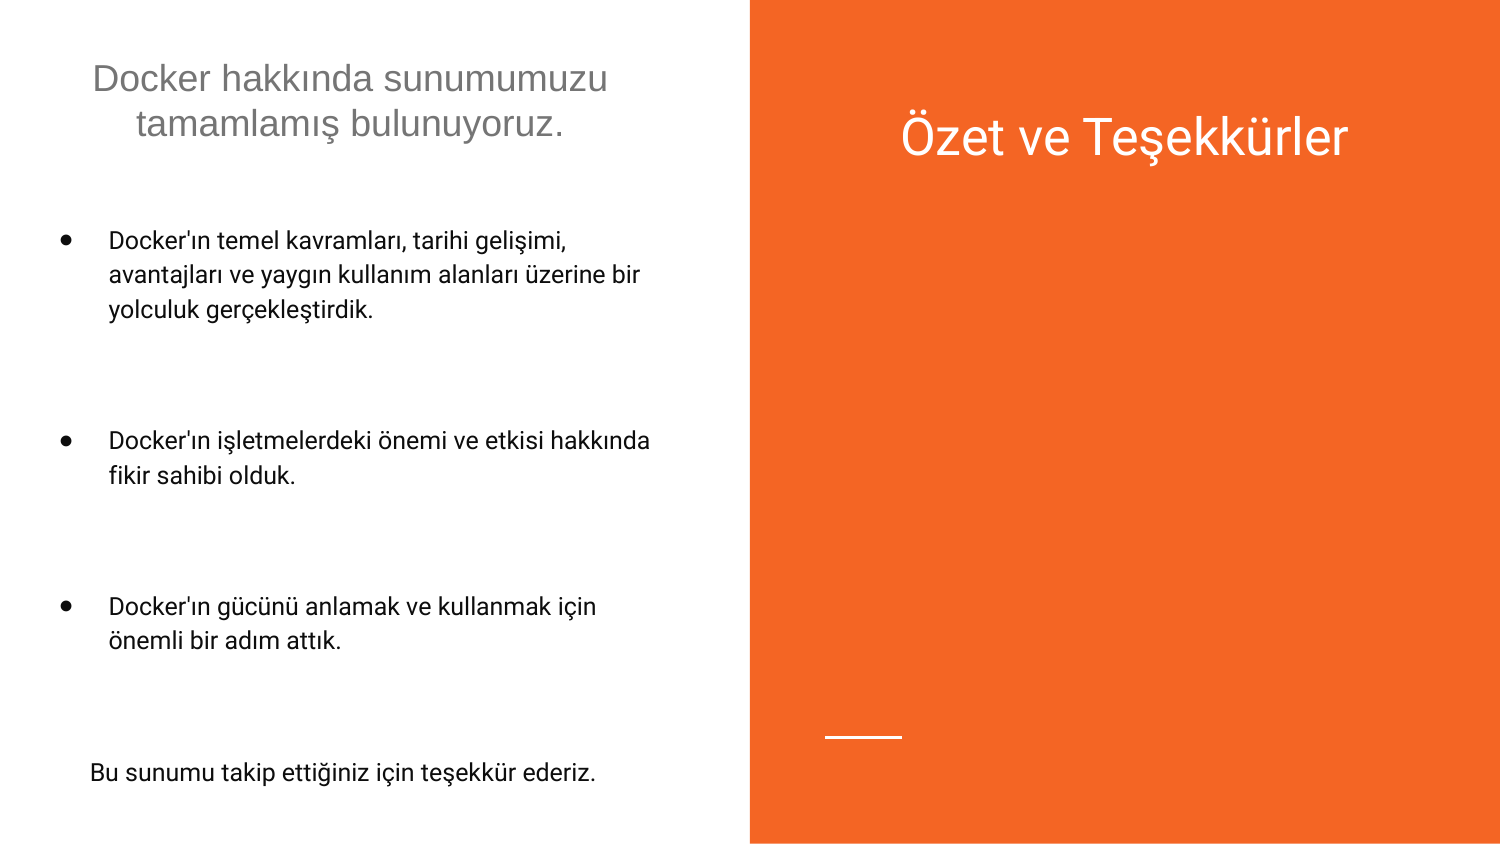

# Docker hakkında sunumumuzu tamamlamış bulunuyoruz.

Docker'ın temel kavramları, tarihi gelişimi, avantajları ve yaygın kullanım alanları üzerine bir yolculuk gerçekleştirdik.

Docker'ın işletmelerdeki önemi ve etkisi hakkında fikir sahibi olduk.

Docker'ın gücünü anlamak ve kullanmak için önemli bir adım attık.

         Bu sunumu takip ettiğiniz için teşekkür ederiz.
Özet ve Teşekkürler